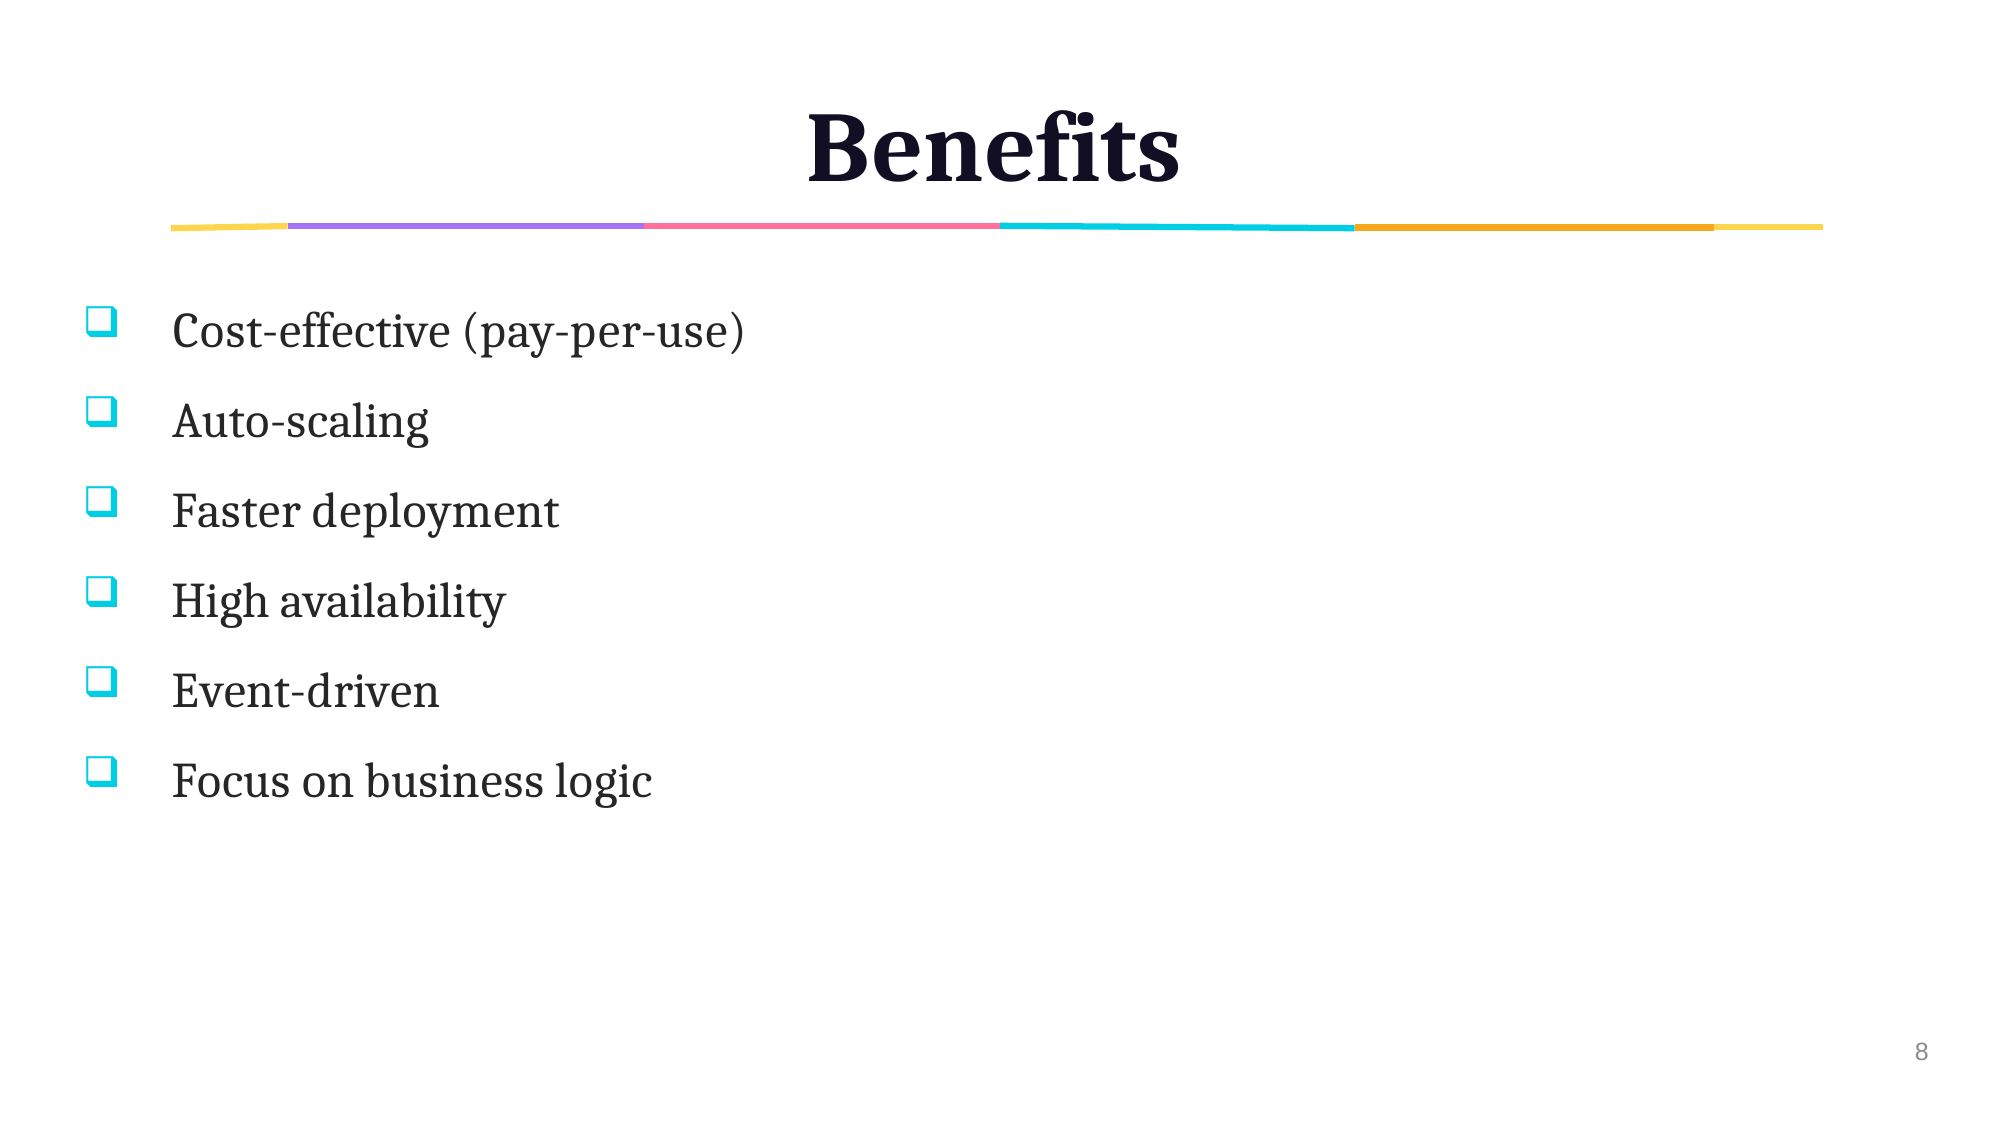

# Benefits
Cost-effective (pay-per-use)
Auto-scaling
Faster deployment
High availability
Event-driven
Focus on business logic
8